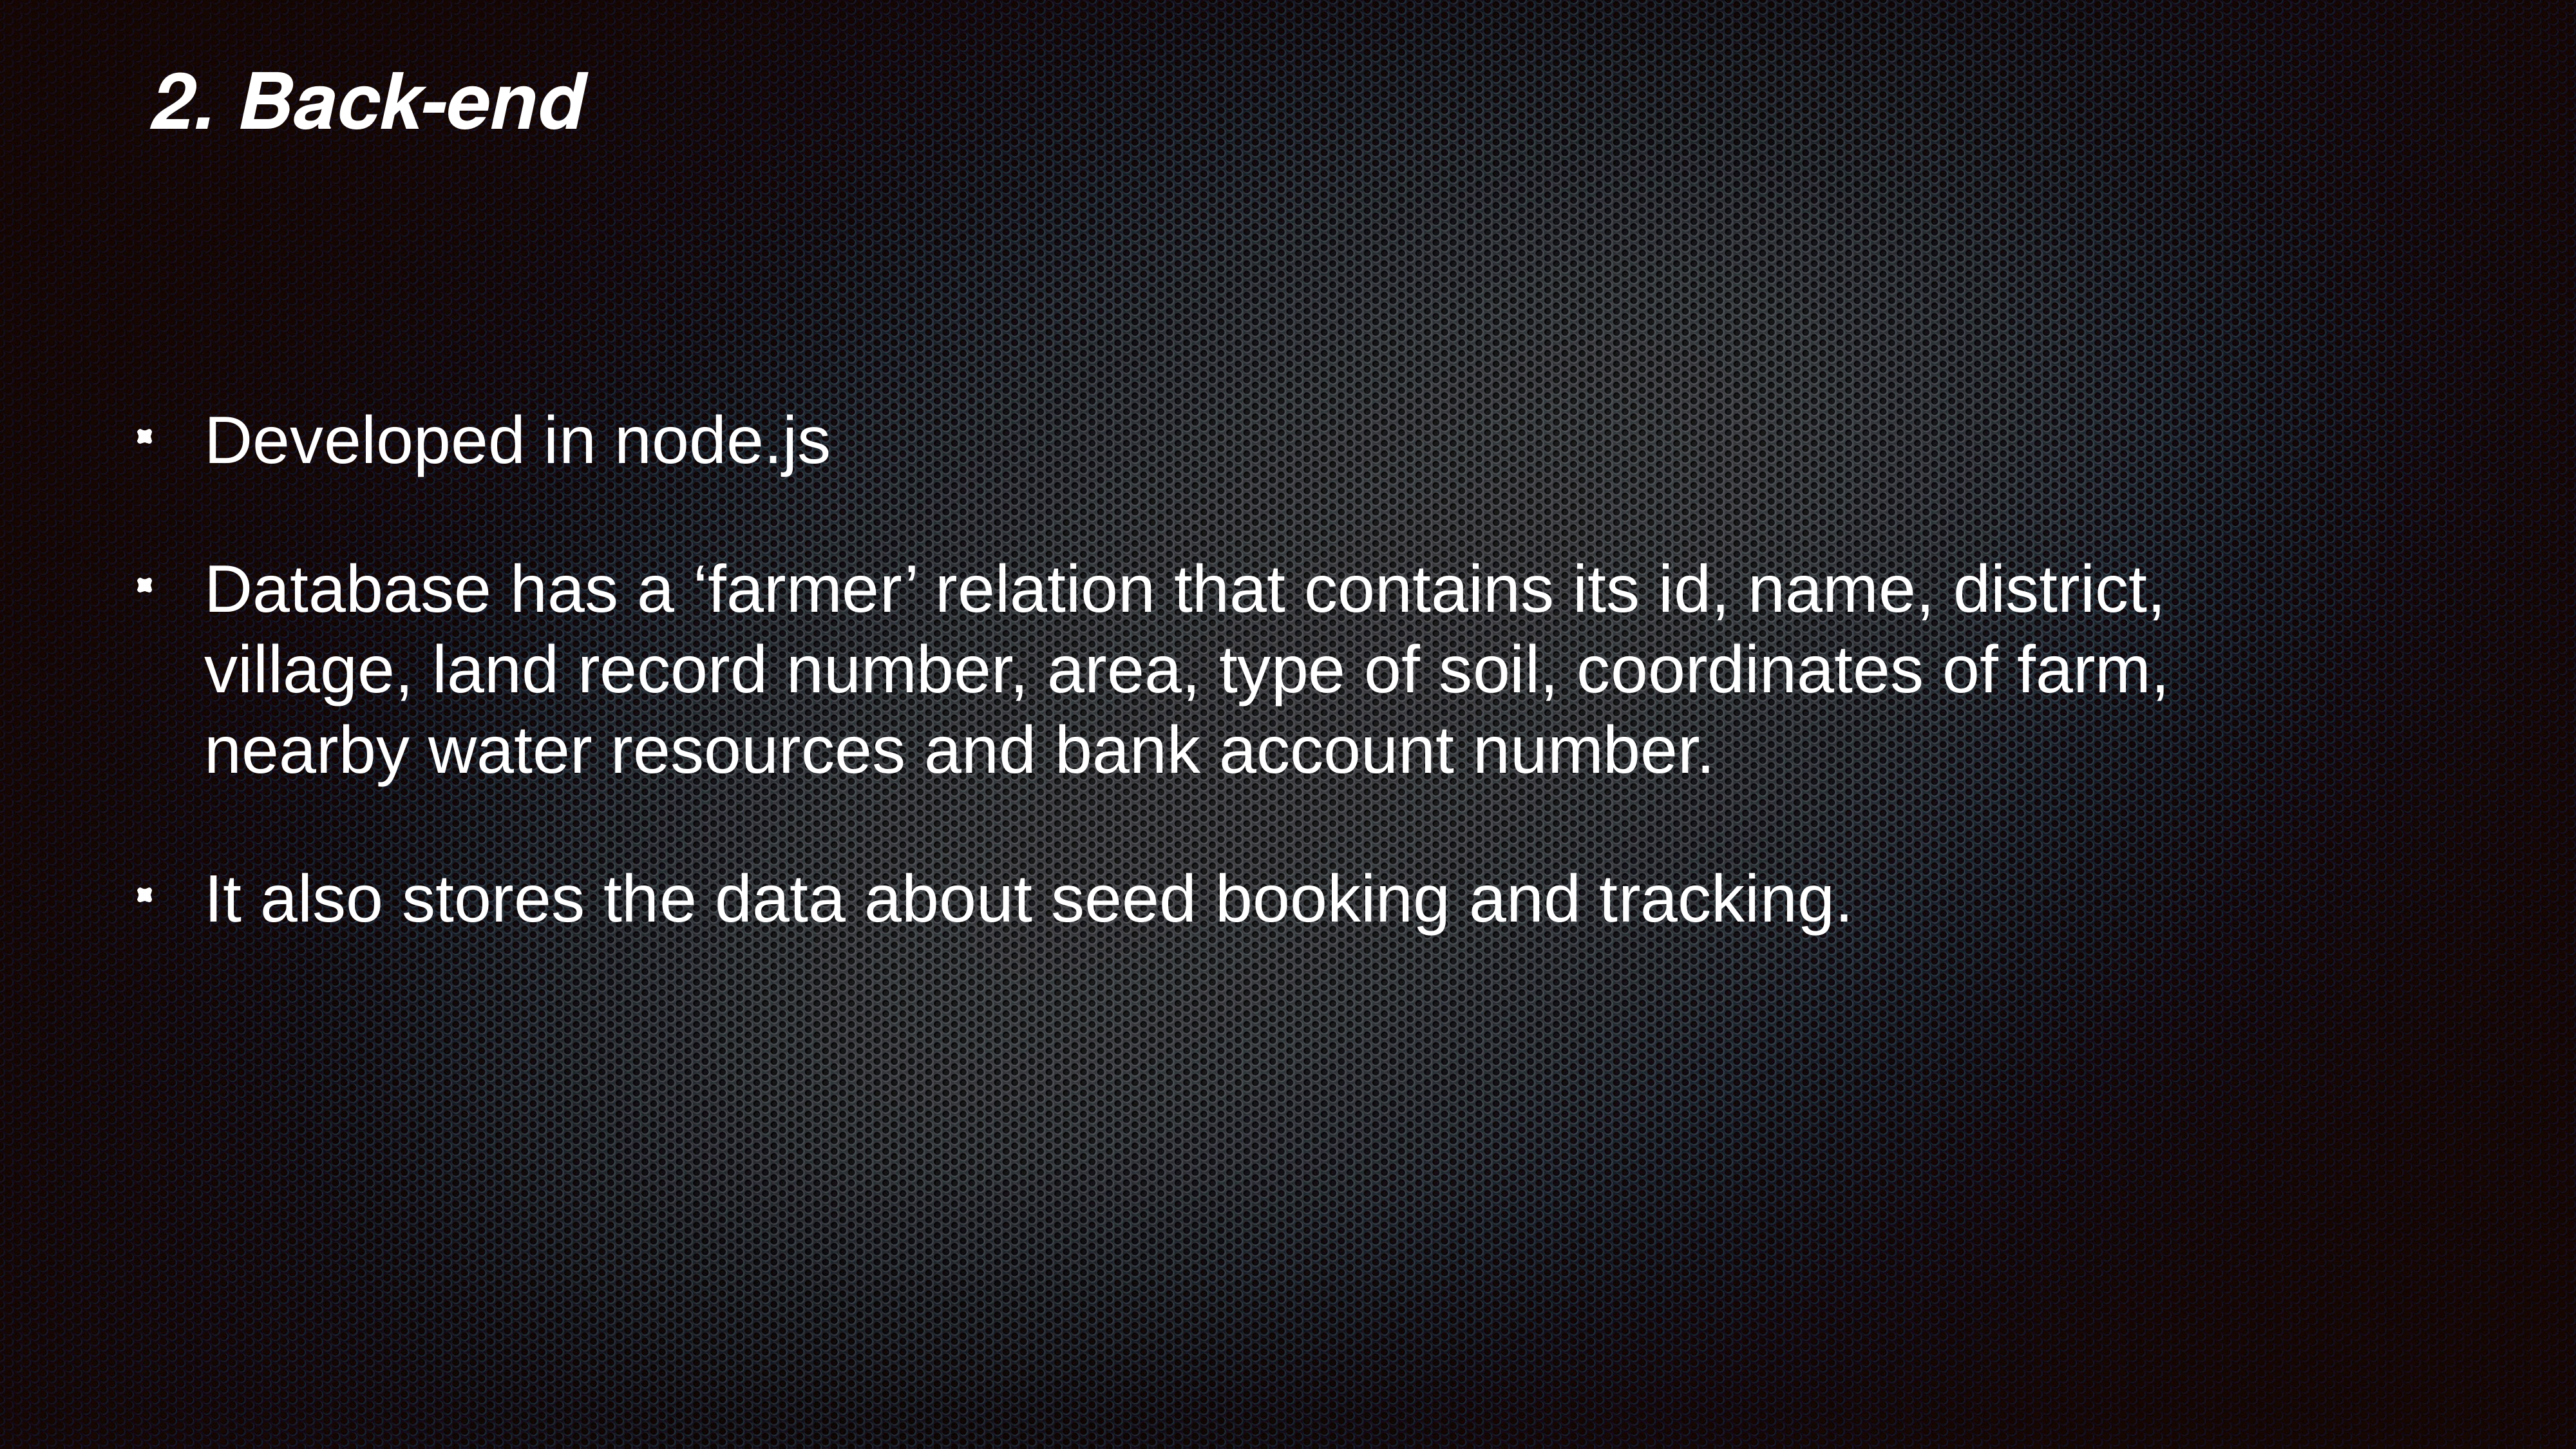

2. Back-end
Developed in node.js
Database has a ‘farmer’ relation that contains its id, name, district, village, land record number, area, type of soil, coordinates of farm, nearby water resources and bank account number.
It also stores the data about seed booking and tracking.